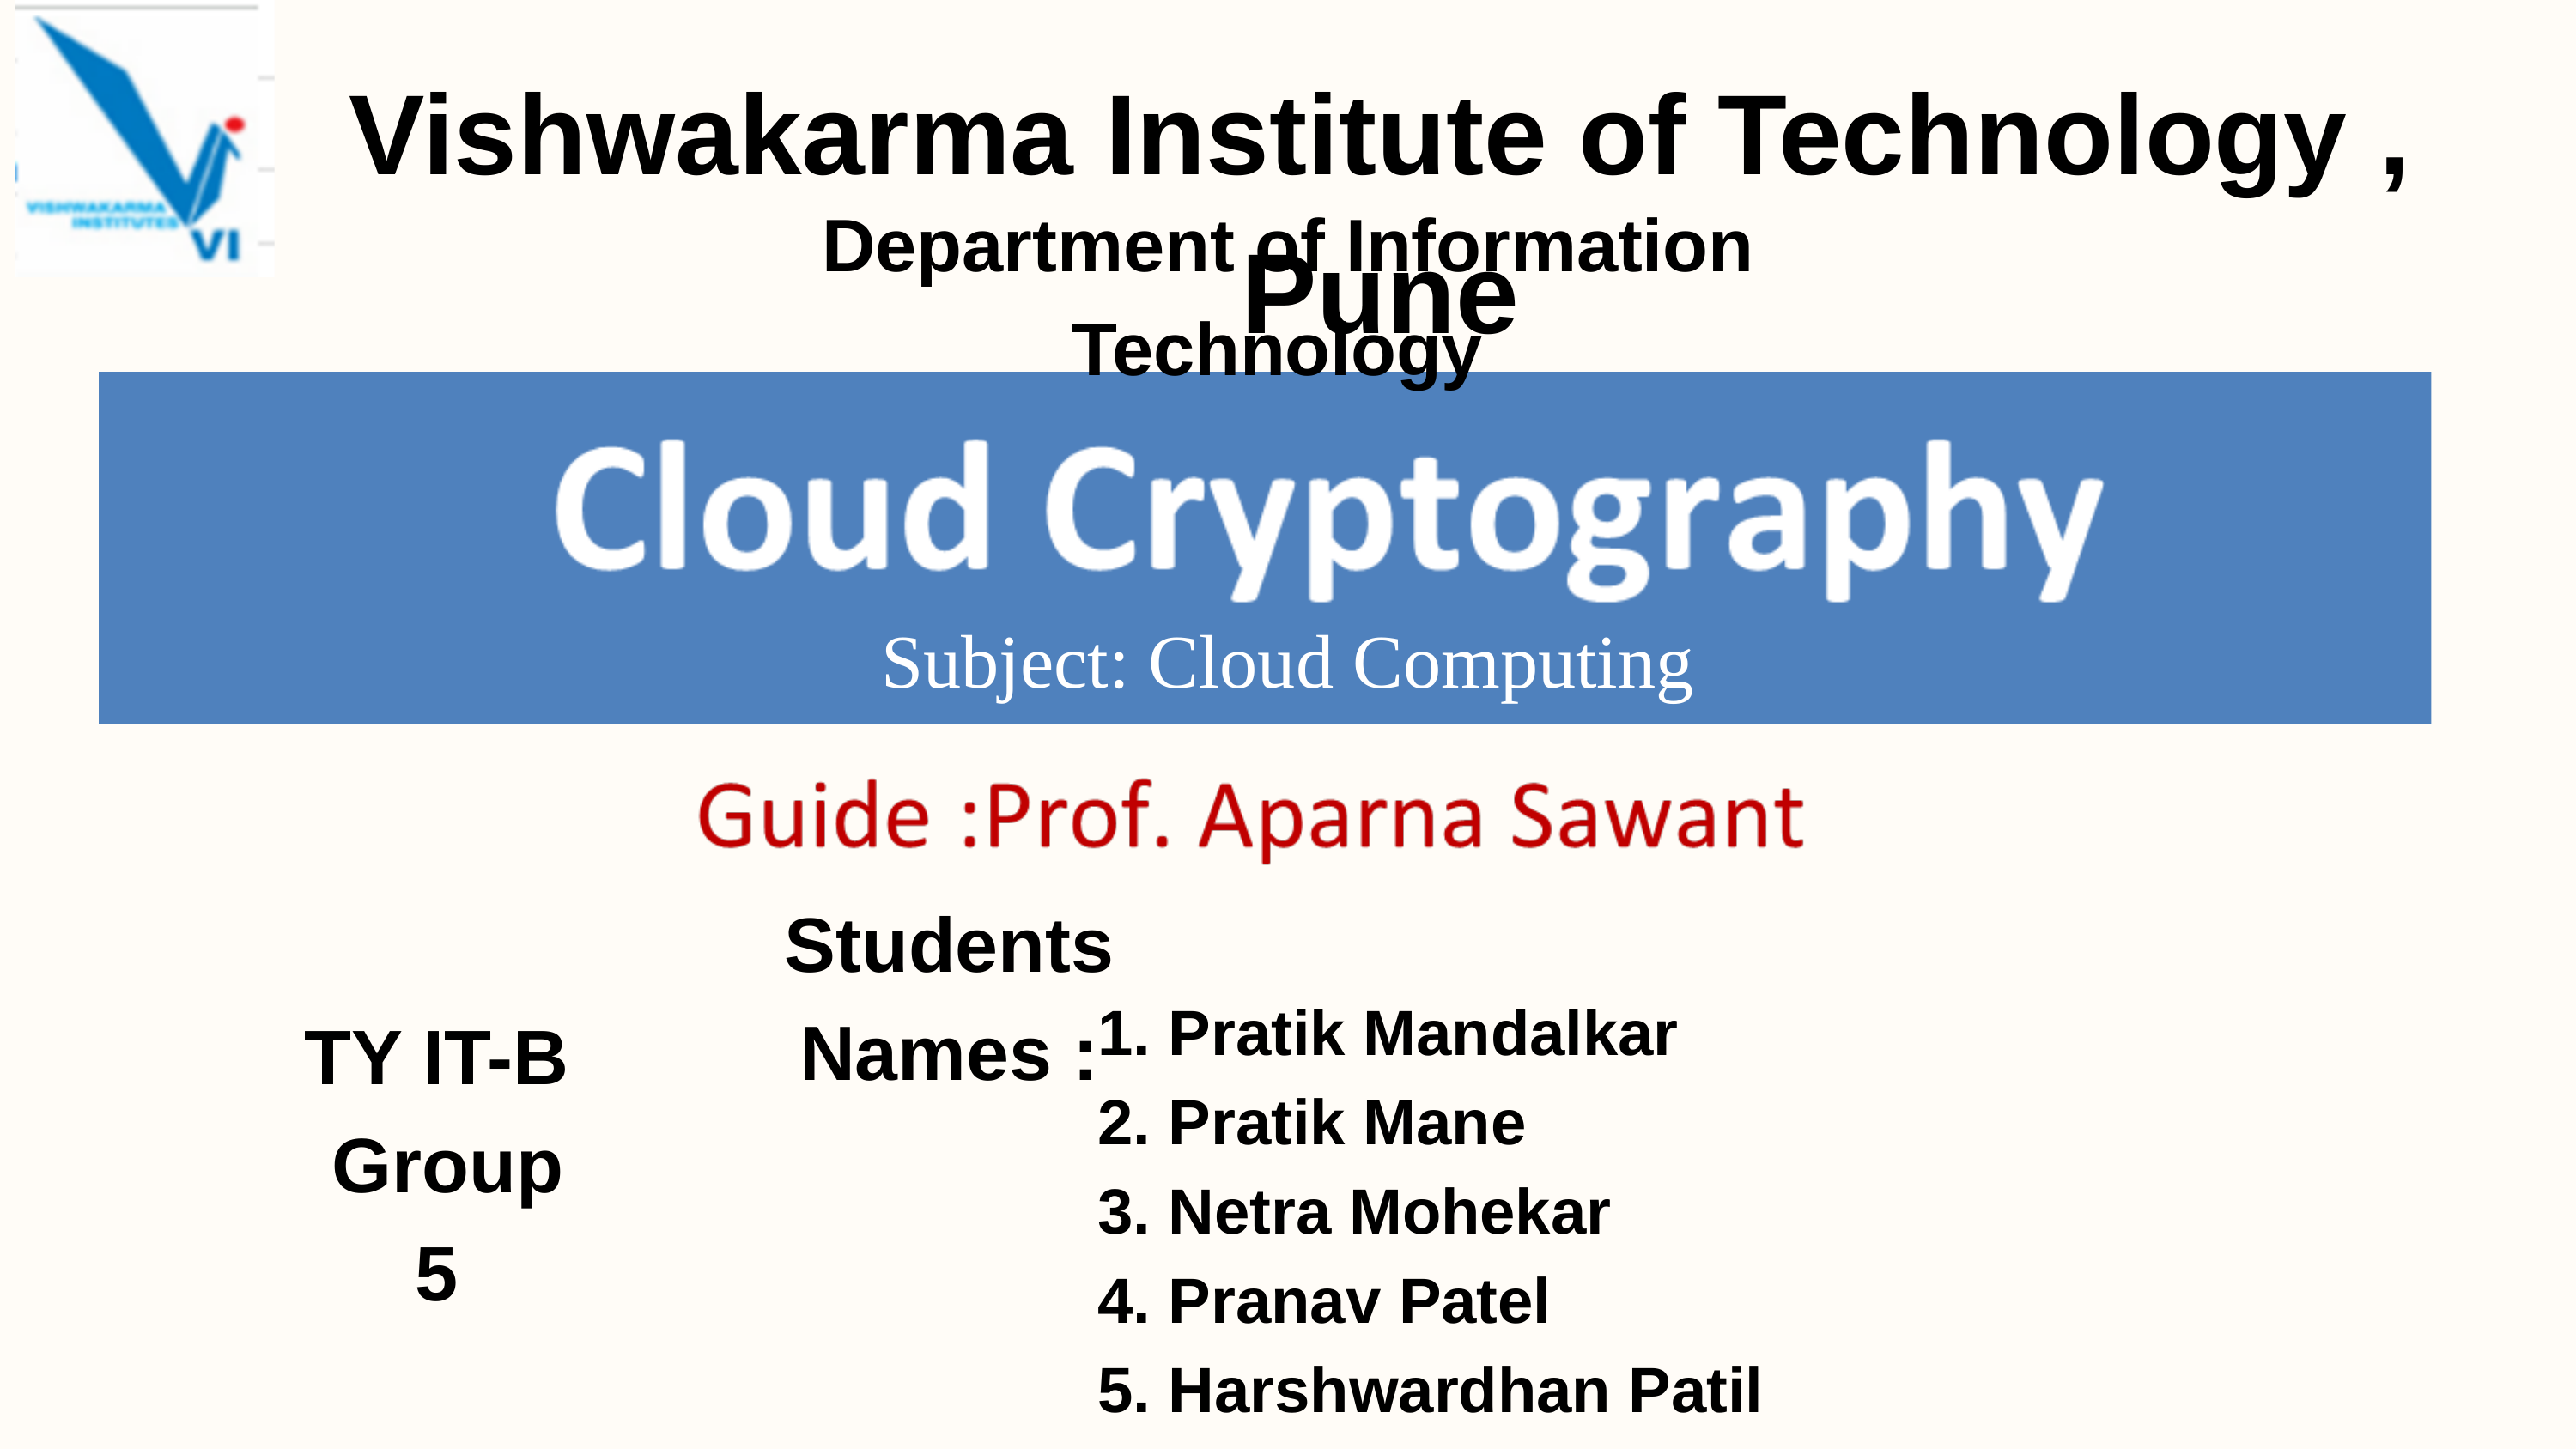

Vishwakarma Institute of Technology , Pune
Department of Information Technology

Subject: Cloud Computing

Students Names :

 1. Pratik Mandalkar
 2. Pratik Mane
 3. Netra Mohekar
 4. Pranav Patel
 5. Harshwardhan Patil
TY IT-B
 Group 5